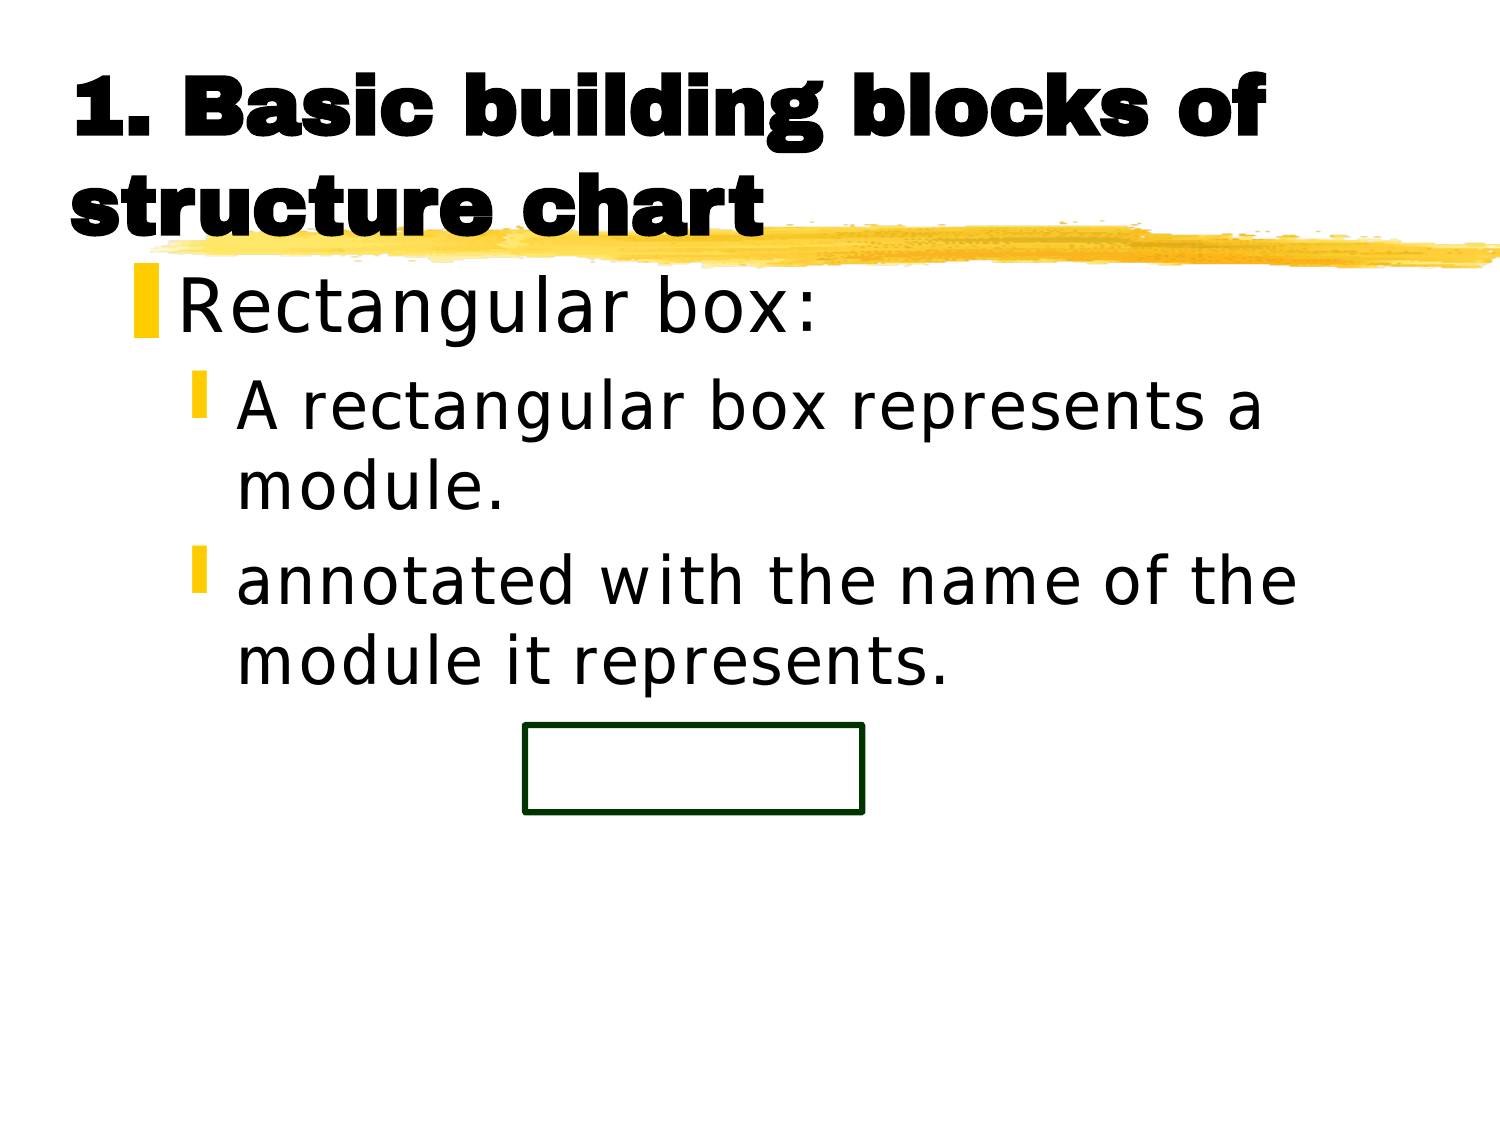

# 1. Basic building blocks of structure chart
Rectangular box:
A rectangular box represents a module.
annotated with the name of the module it represents.